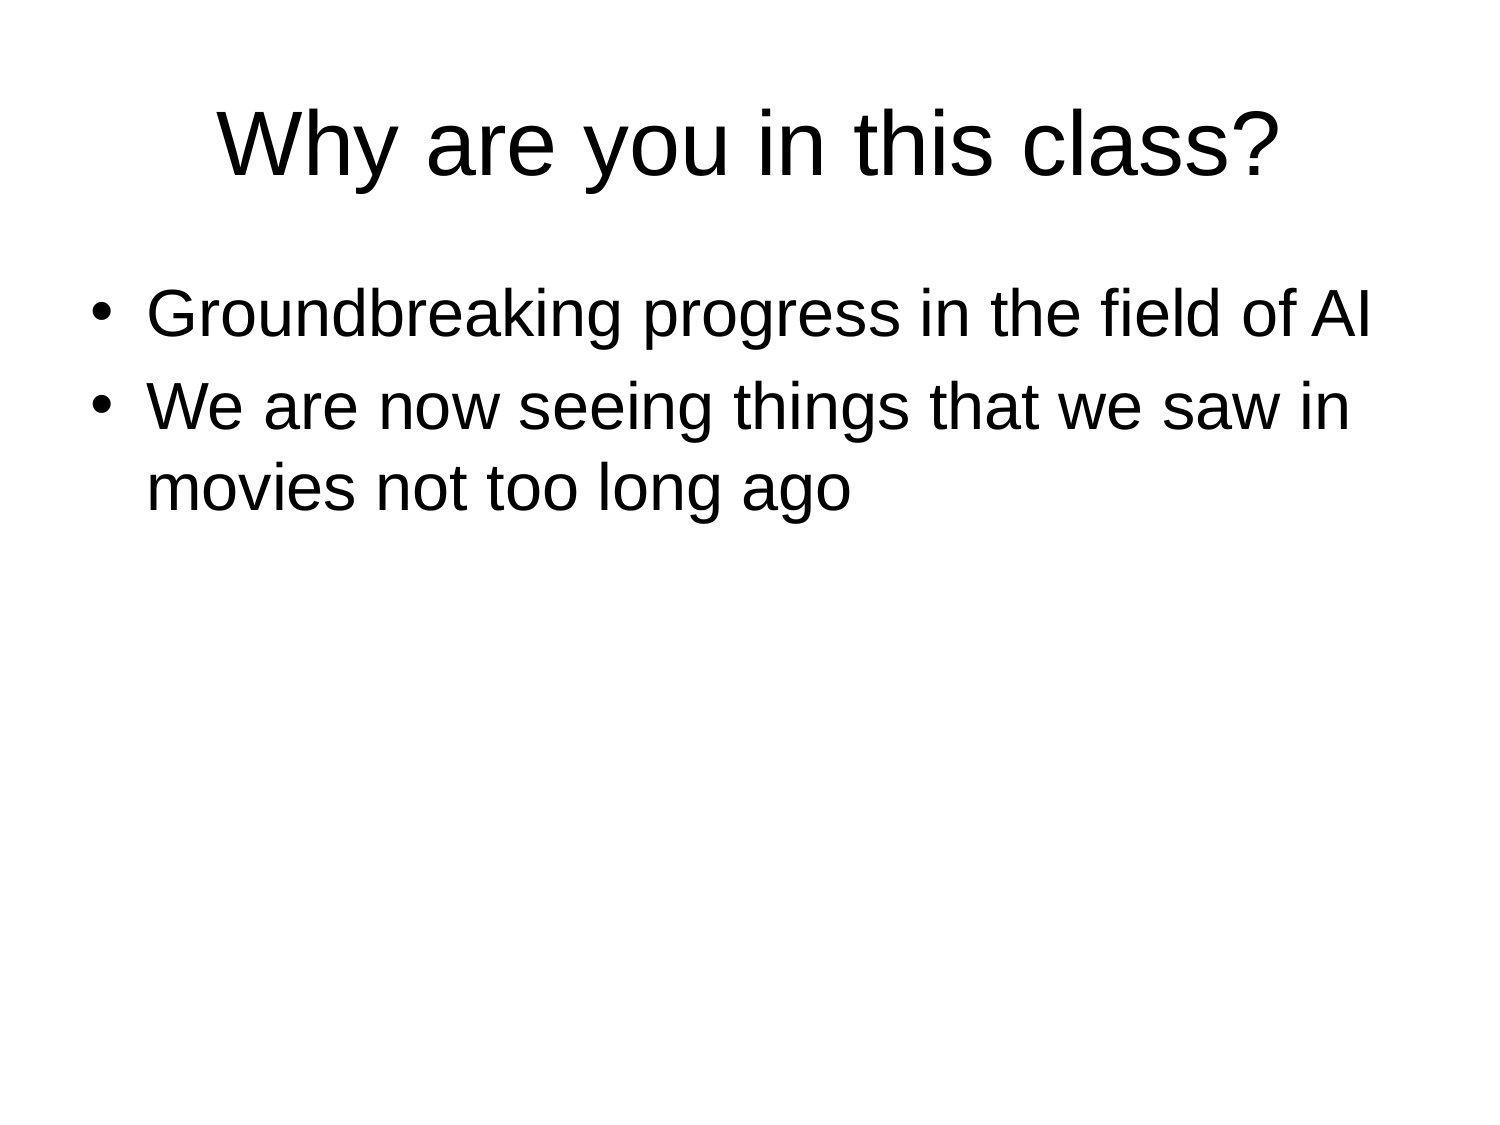

# Why are you in this class?
Groundbreaking progress in the field of AI
We are now seeing things that we saw in movies not too long ago